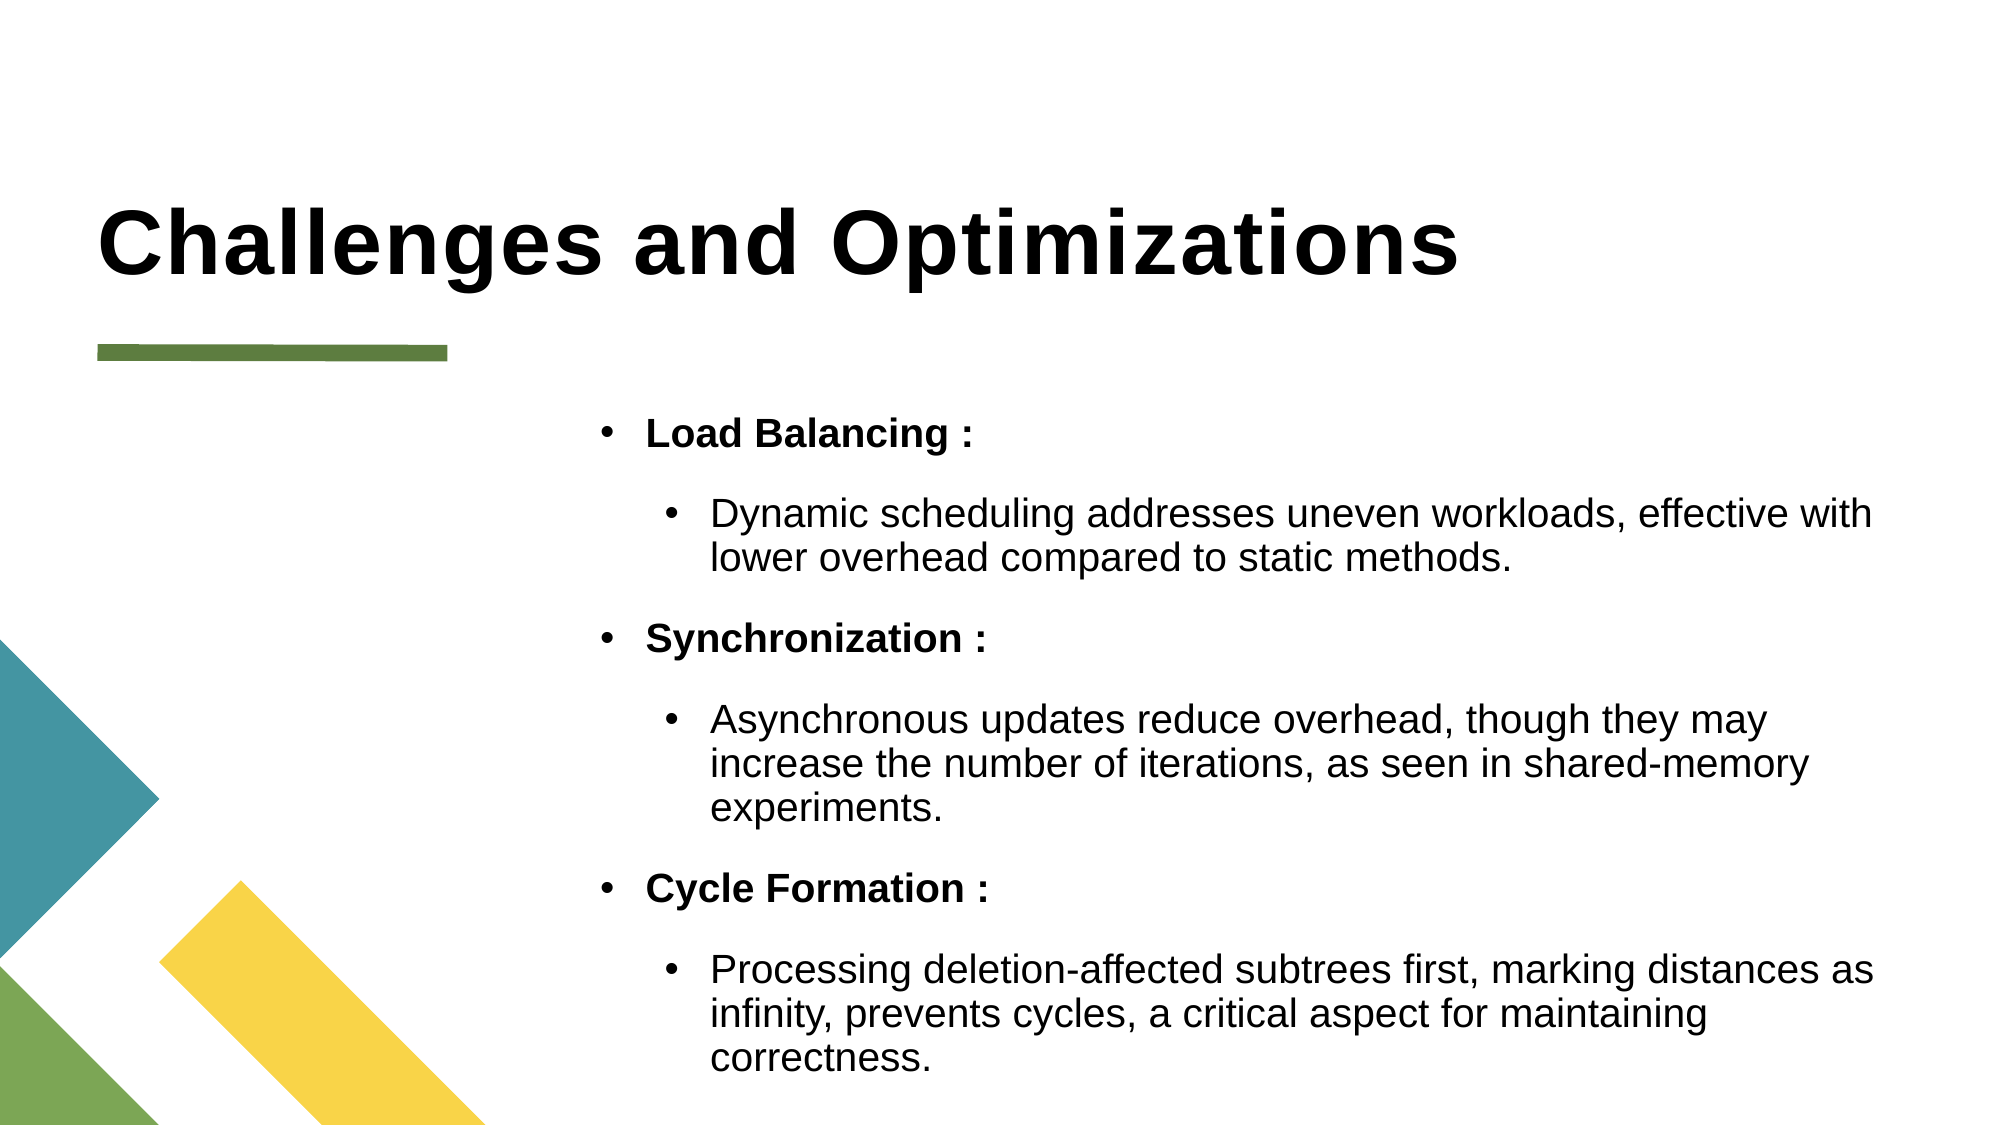

# Challenges and Optimizations
Load Balancing :
Dynamic scheduling addresses uneven workloads, effective with lower overhead compared to static methods.
Synchronization :
Asynchronous updates reduce overhead, though they may increase the number of iterations, as seen in shared-memory experiments.
Cycle Formation :
Processing deletion-affected subtrees first, marking distances as infinity, prevents cycles, a critical aspect for maintaining correctness.